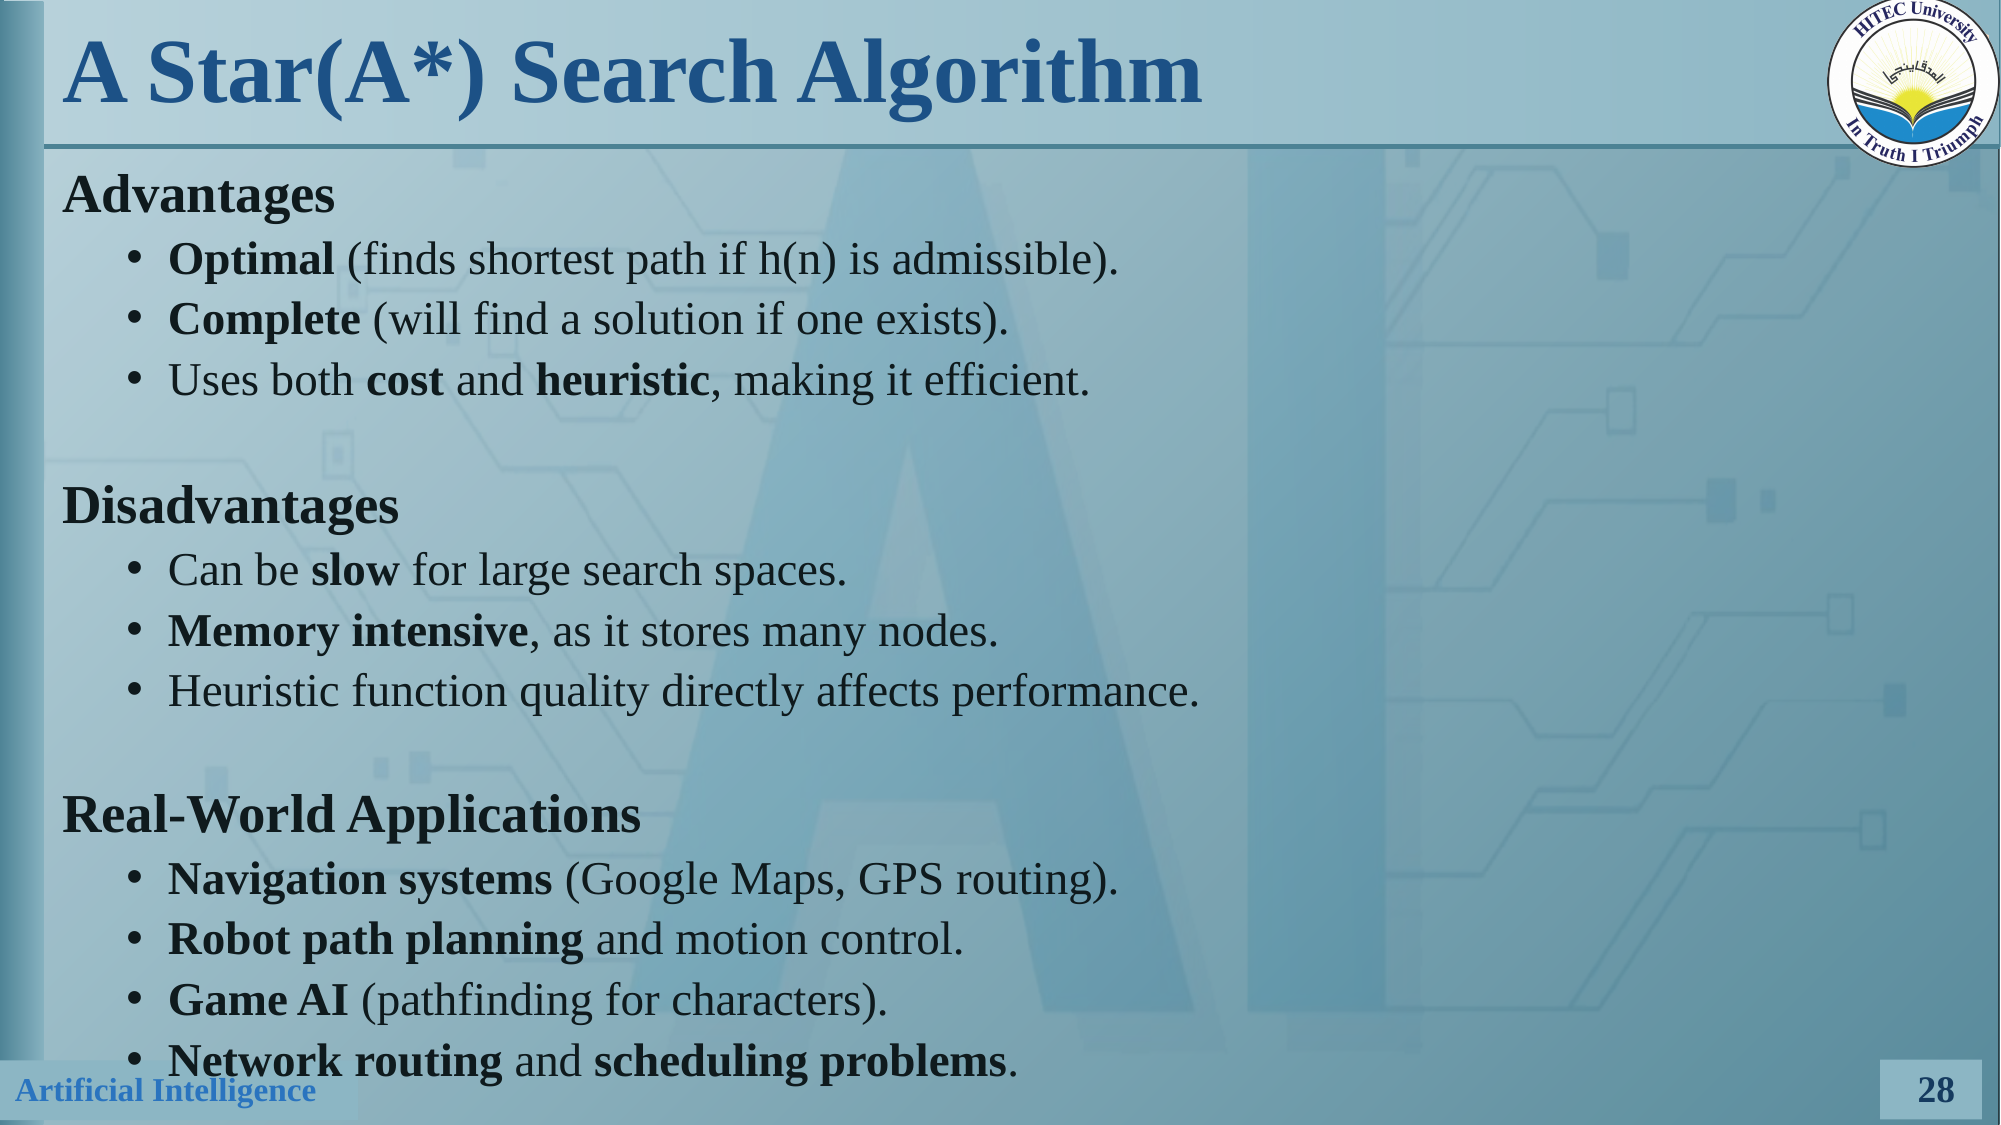

# A Star(A*) Search Algorithm
Advantages
Optimal (finds shortest path if h(n) is admissible).
Complete (will find a solution if one exists).
Uses both cost and heuristic, making it efficient.

Disadvantages
Can be slow for large search spaces.
Memory intensive, as it stores many nodes.
Heuristic function quality directly affects performance.

Real-World Applications
Navigation systems (Google Maps, GPS routing).
Robot path planning and motion control.
Game AI (pathfinding for characters).
Network routing and scheduling problems.

28